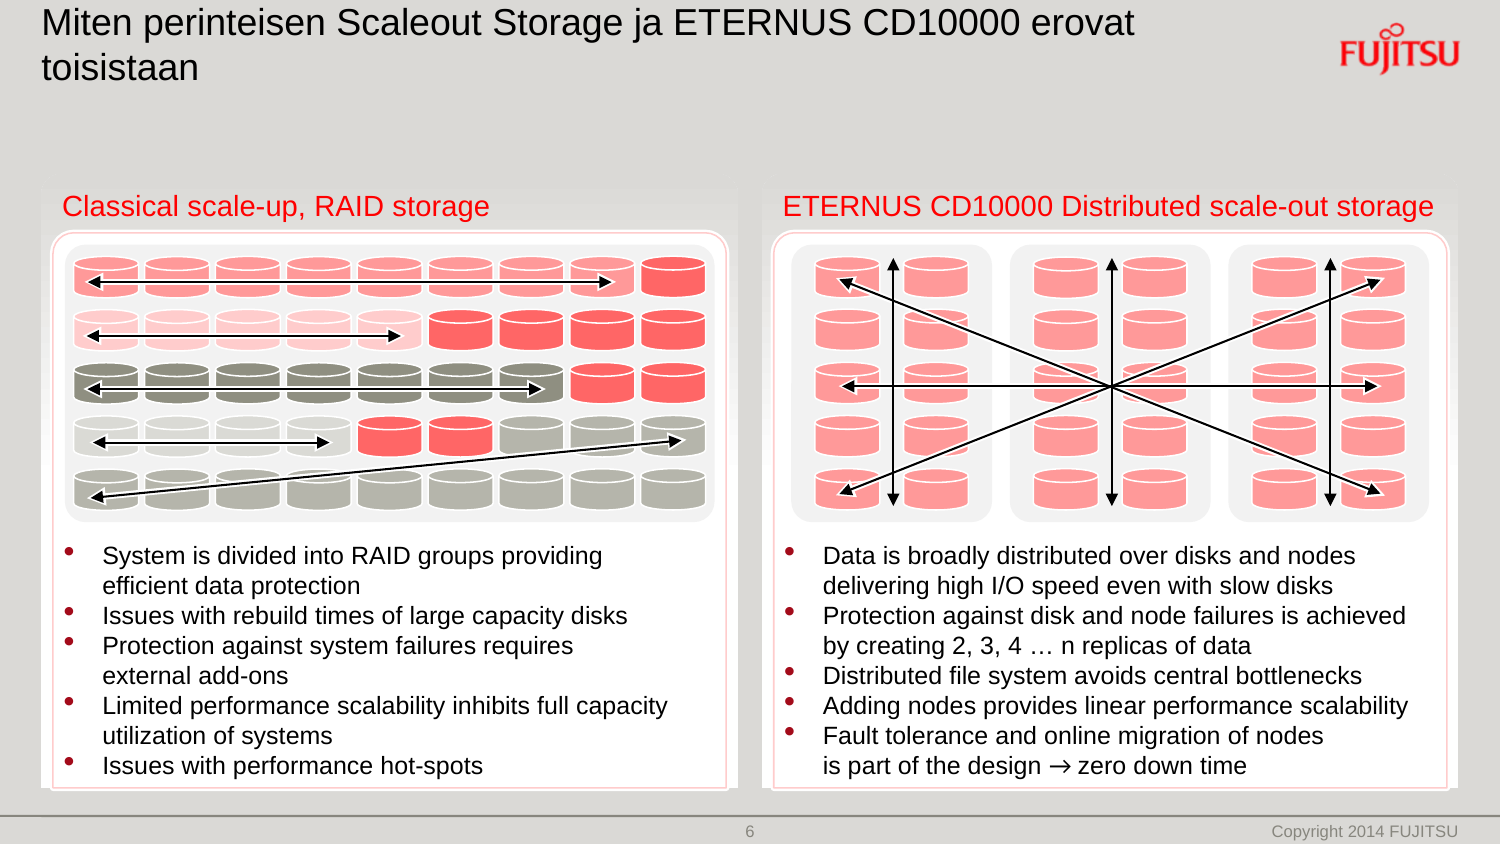

# Miten perinteisen Scaleout Storage ja ETERNUS CD10000 erovat toisistaan
Classical scale-up, RAID storage

System is divided into RAID groups providing
efficient data protection
Issues with rebuild times of large capacity disks
Protection against system failures requires
external add-ons
Limited performance scalability inhibits full capacity utilization of systems
Issues with performance hot-spots
ETERNUS CD10000 Distributed scale-out storage

Data is broadly distributed over disks and nodes delivering high I/O speed even with slow disks
Protection against disk and node failures is achieved
by creating 2, 3, 4 … n replicas of data
Distributed file system avoids central bottlenecks
Adding nodes provides linear performance scalability
Fault tolerance and online migration of nodes
is part of the design → zero down time